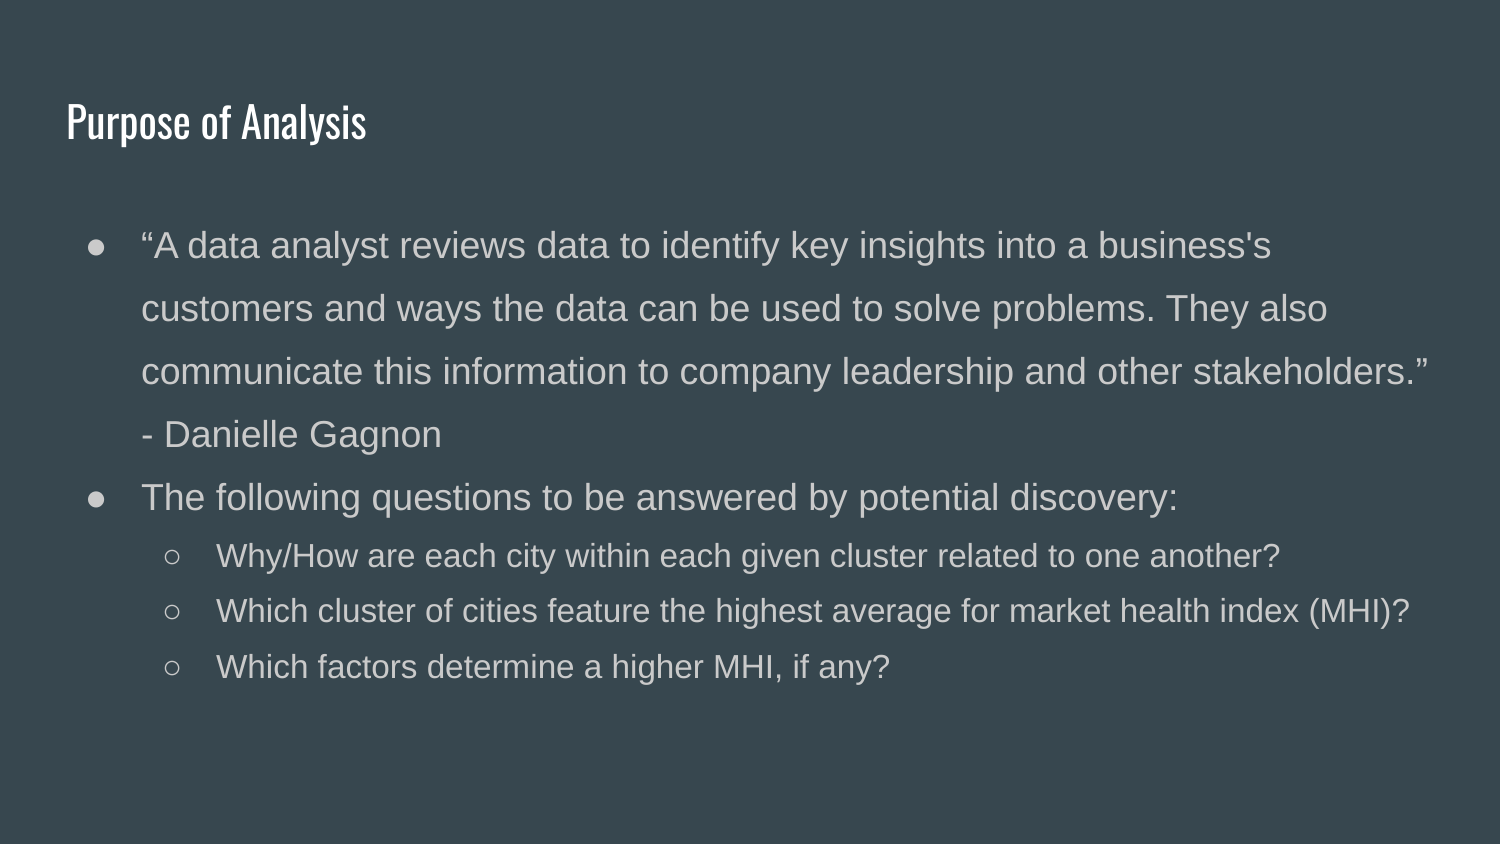

# Purpose of Analysis
“A data analyst reviews data to identify key insights into a business's customers and ways the data can be used to solve problems. They also communicate this information to company leadership and other stakeholders.” - Danielle Gagnon
The following questions to be answered by potential discovery:
Why/How are each city within each given cluster related to one another?
Which cluster of cities feature the highest average for market health index (MHI)?
Which factors determine a higher MHI, if any?